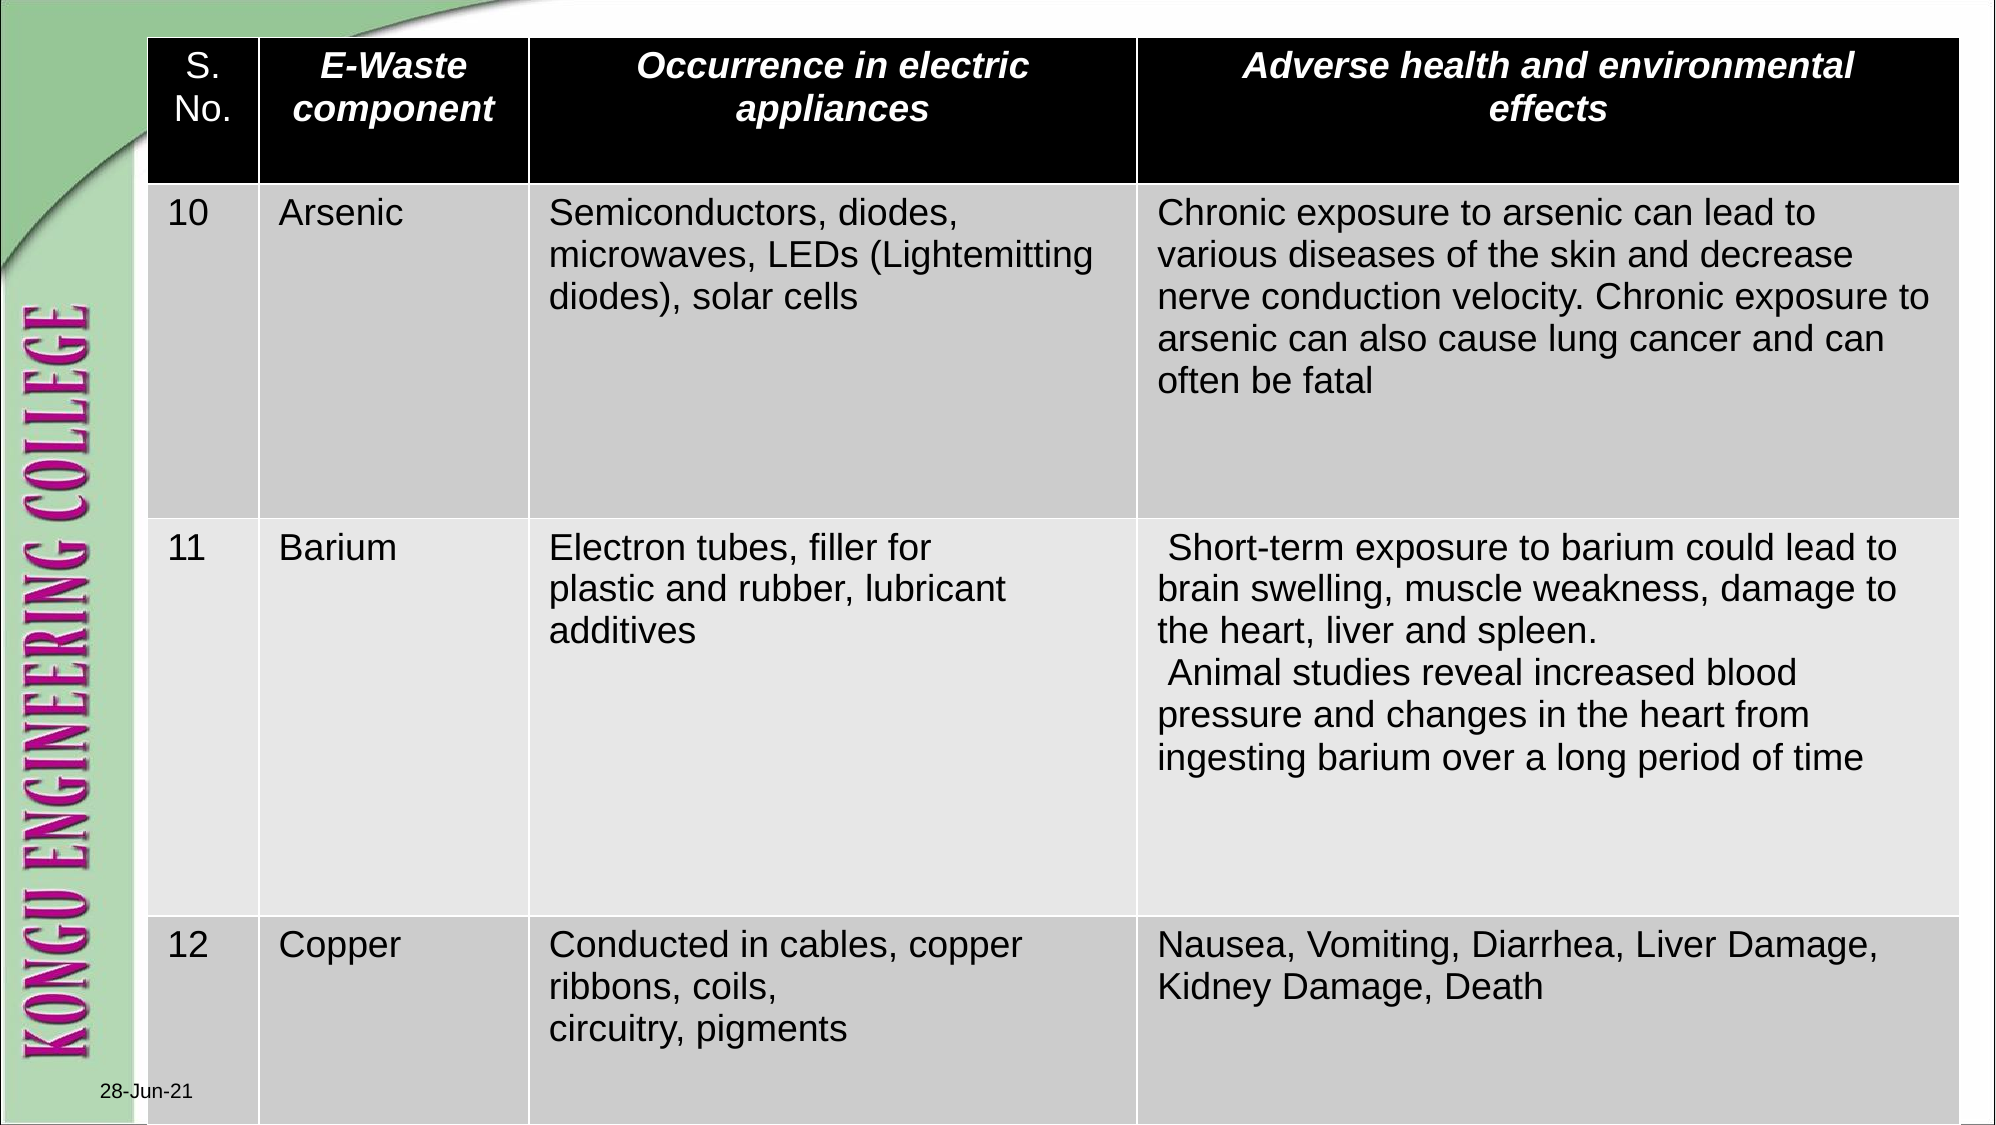

| S. No. | E-Waste component | Occurrence in electric appliances | Adverse health and environmental effects |
| --- | --- | --- | --- |
| 10 | Arsenic | Semiconductors, diodes, microwaves, LEDs (Lightemitting diodes), solar cells | Chronic exposure to arsenic can lead to various diseases of the skin and decrease nerve conduction velocity. Chronic exposure to arsenic can also cause lung cancer and can often be fatal |
| 11 | Barium | Electron tubes, filler for plastic and rubber, lubricant additives | Short-term exposure to barium could lead to brain swelling, muscle weakness, damage to the heart, liver and spleen. Animal studies reveal increased blood pressure and changes in the heart from ingesting barium over a long period of time |
| 12 | Copper | Conducted in cables, copper ribbons, coils, circuitry, pigments | Nausea, Vomiting, Diarrhea, Liver Damage, Kidney Damage, Death |
#
28-Jun-21